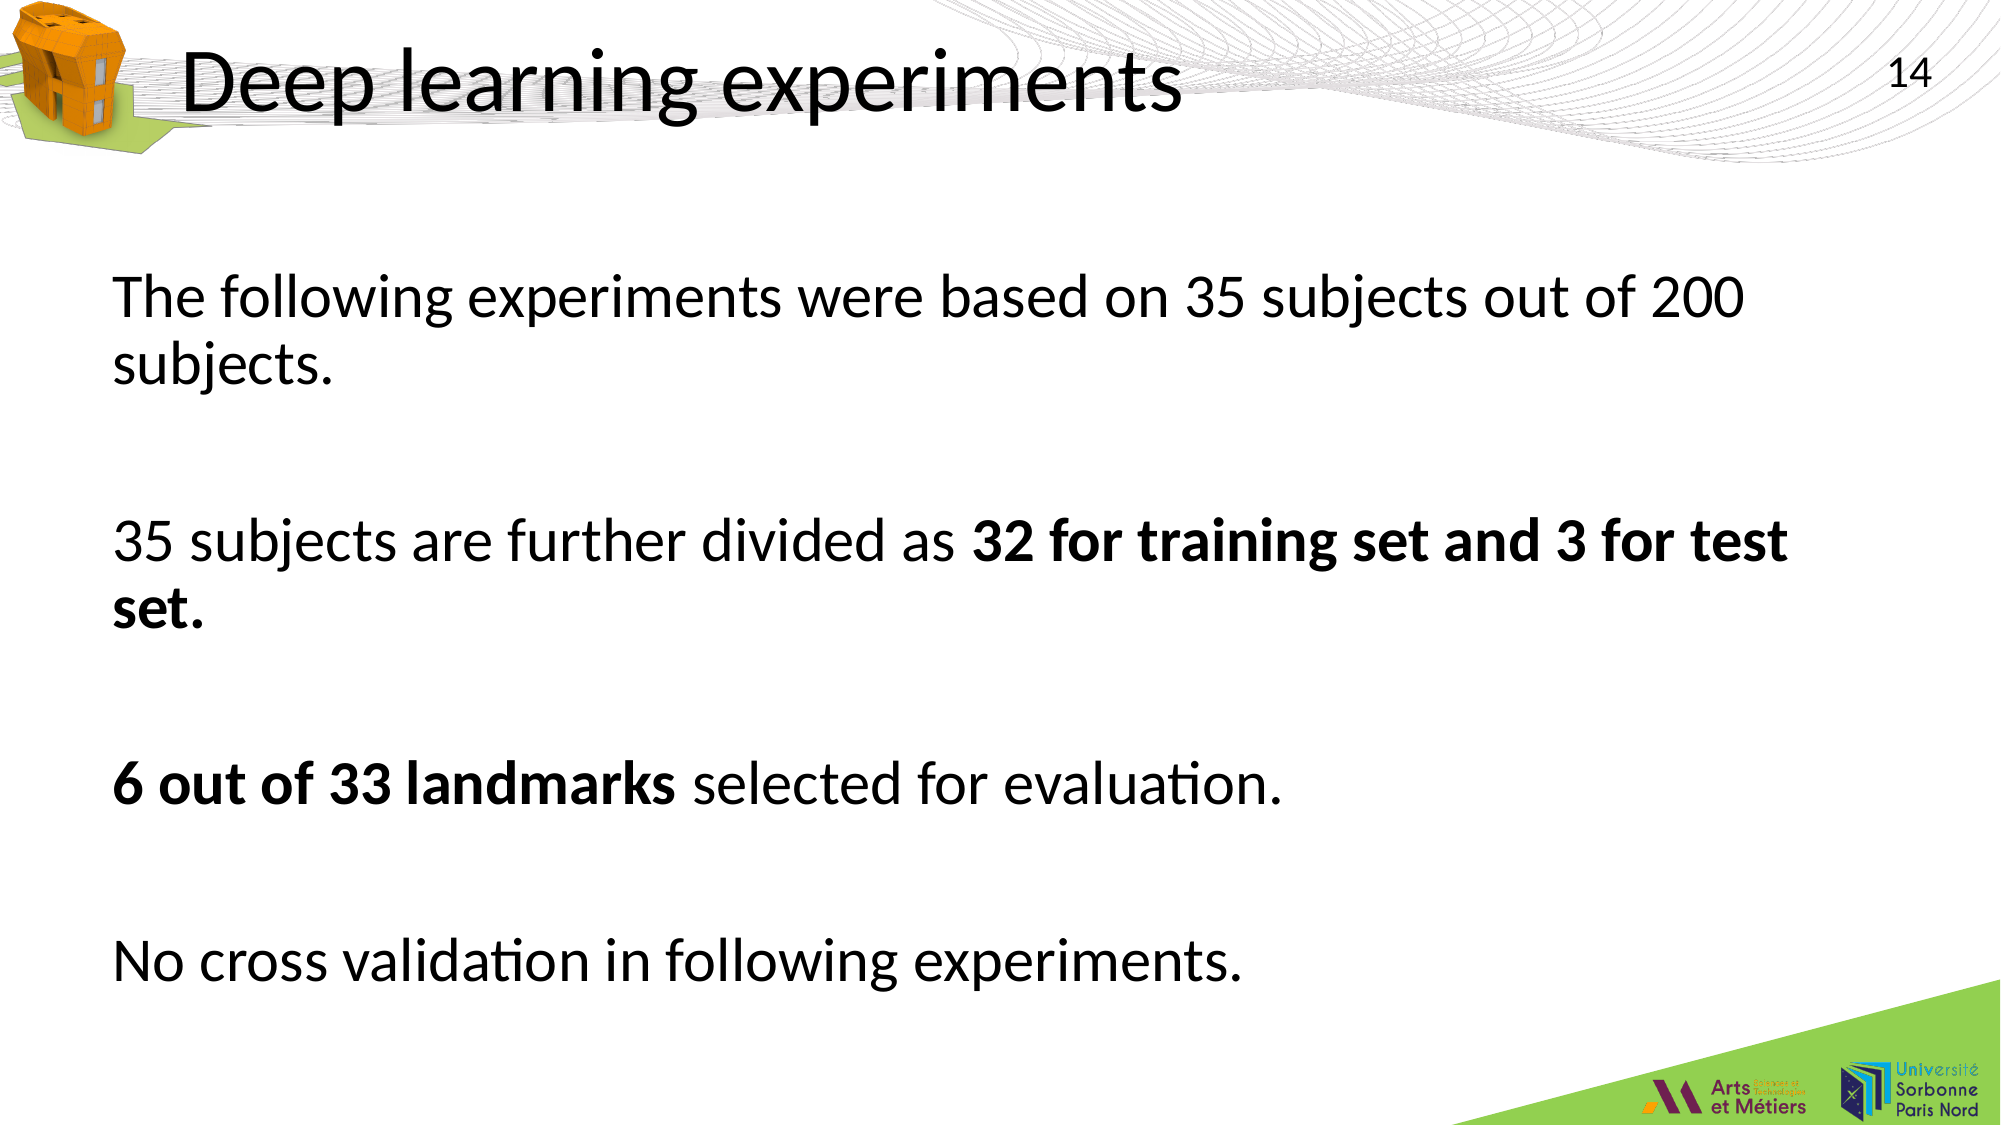

Deep learning experiments
The following experiments were based on 35 subjects out of 200 subjects.

35 subjects are further divided as 32 for training set and 3 for test set.

6 out of 33 landmarks selected for evaluation.

No cross validation in following experiments.